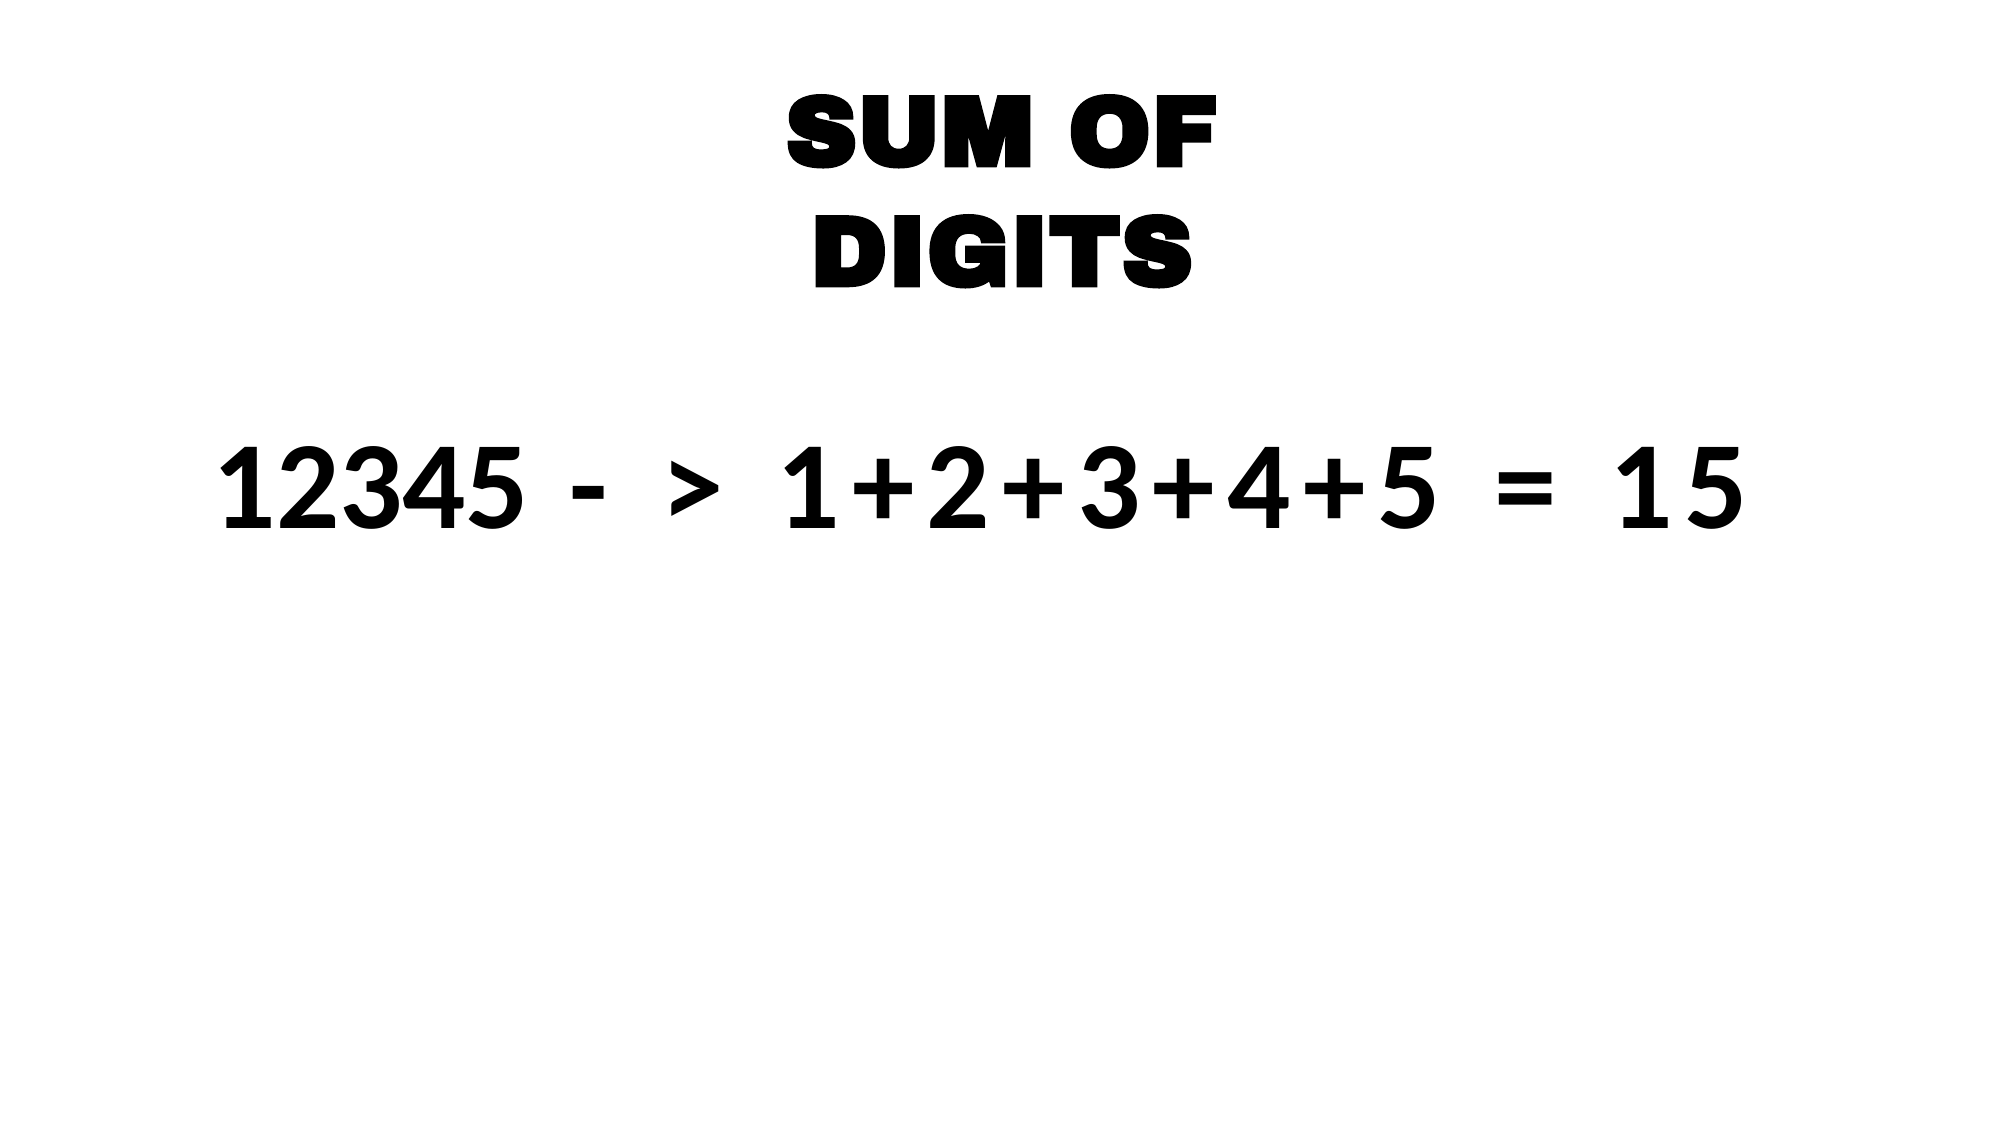

SUM OF DIGITS
12345 - > 1+2+3+4+5 = 15